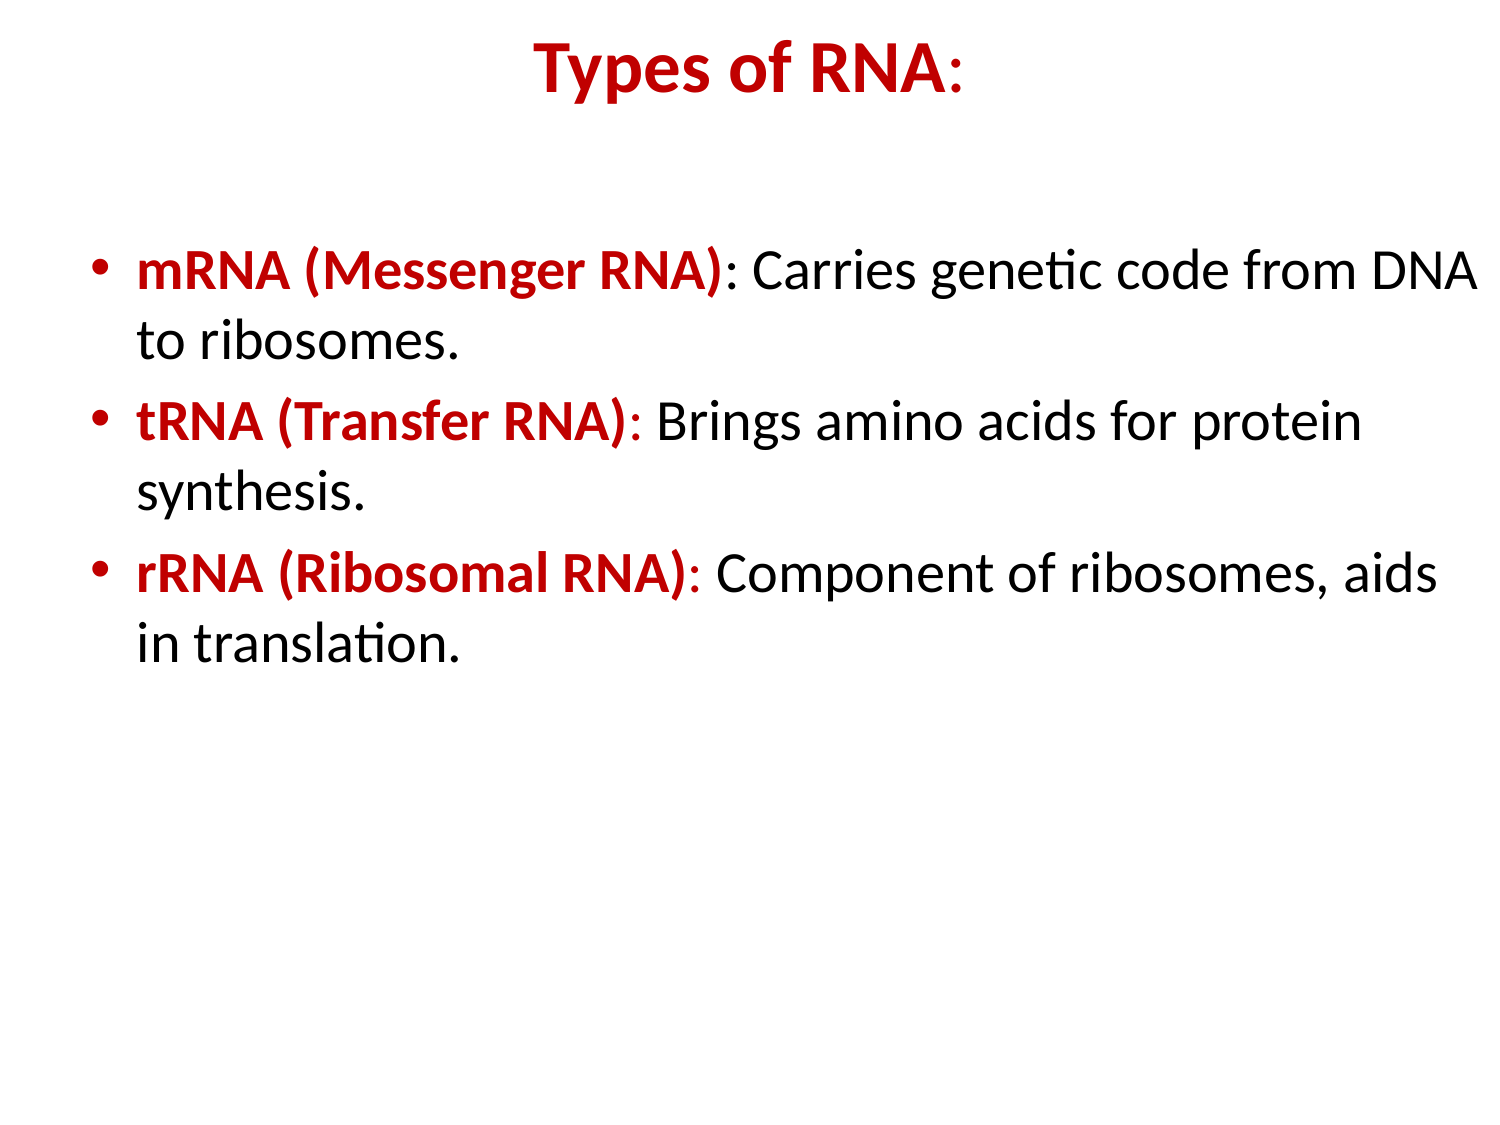

# Types of RNA:
mRNA (Messenger RNA): Carries genetic code from DNA to ribosomes.
tRNA (Transfer RNA): Brings amino acids for protein synthesis.
rRNA (Ribosomal RNA): Component of ribosomes, aids in translation.